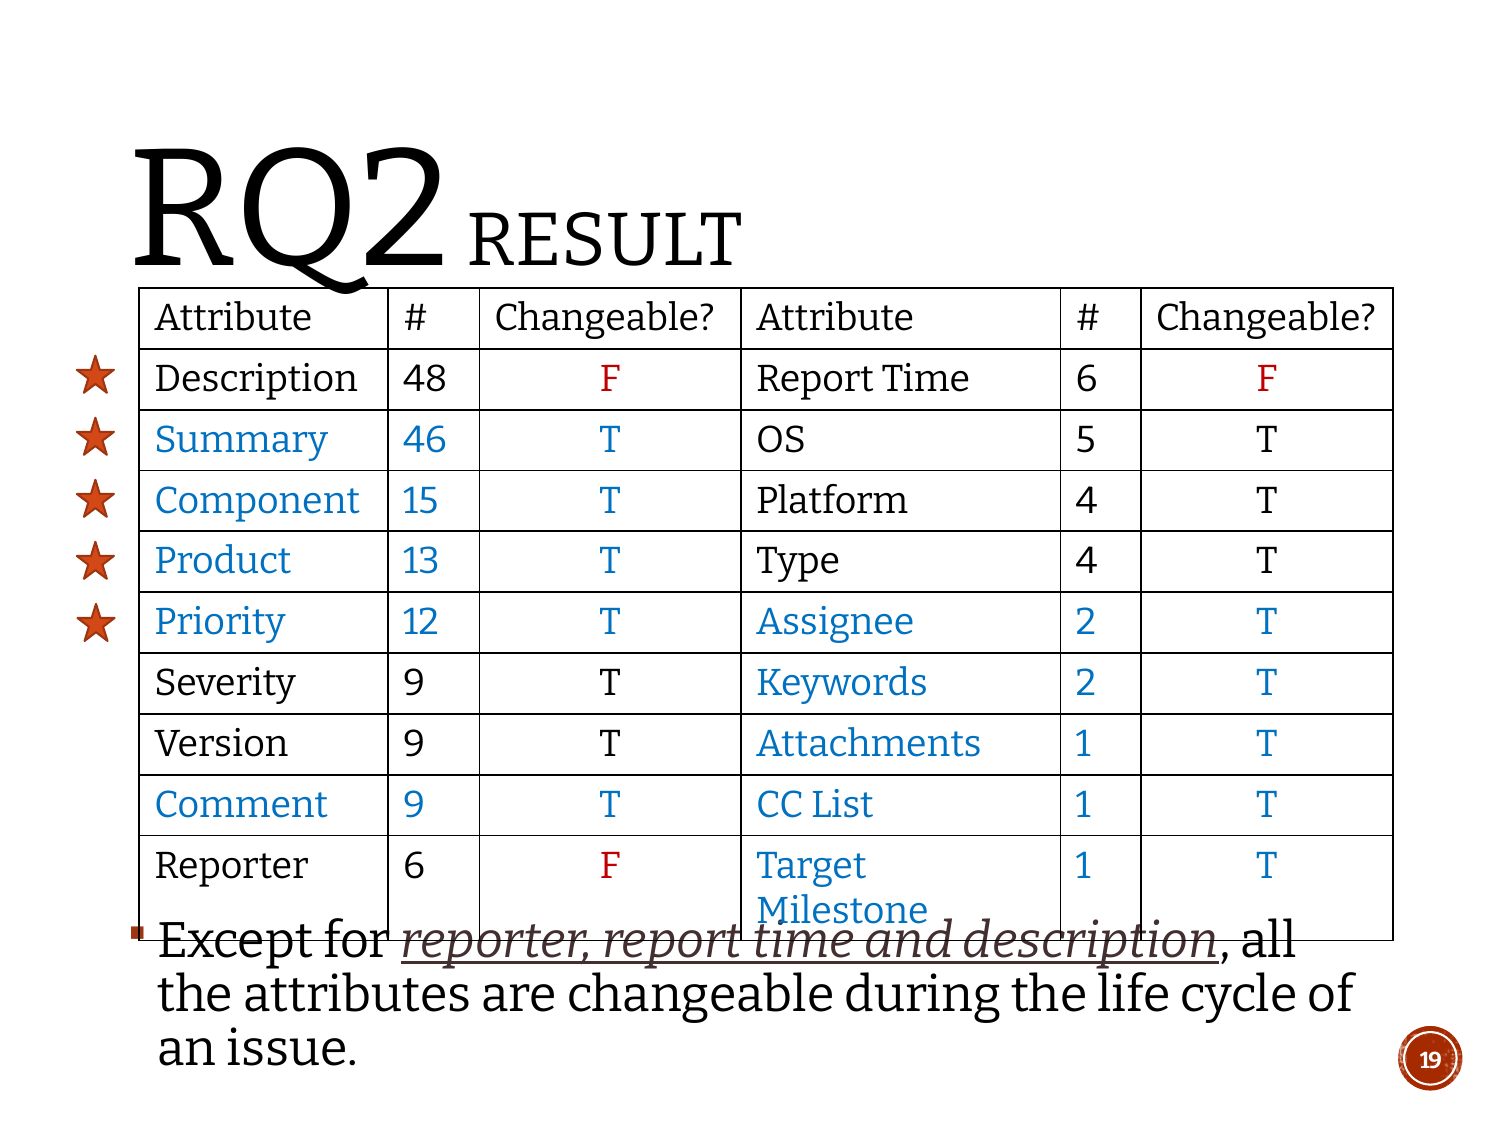

# RQ2 result
| Attribute | # | Changeable? | Attribute | # | Changeable? |
| --- | --- | --- | --- | --- | --- |
| Description | 48 | F | Report Time | 6 | F |
| Summary | 46 | T | OS | 5 | T |
| Component | 15 | T | Platform | 4 | T |
| Product | 13 | T | Type | 4 | T |
| Priority | 12 | T | Assignee | 2 | T |
| Severity | 9 | T | Keywords | 2 | T |
| Version | 9 | T | Attachments | 1 | T |
| Comment | 9 | T | CC List | 1 | T |
| Reporter | 6 | F | Target Milestone | 1 | T |

Except for reporter, report time and description, all the attributes are changeable during the life cycle of an issue.

19